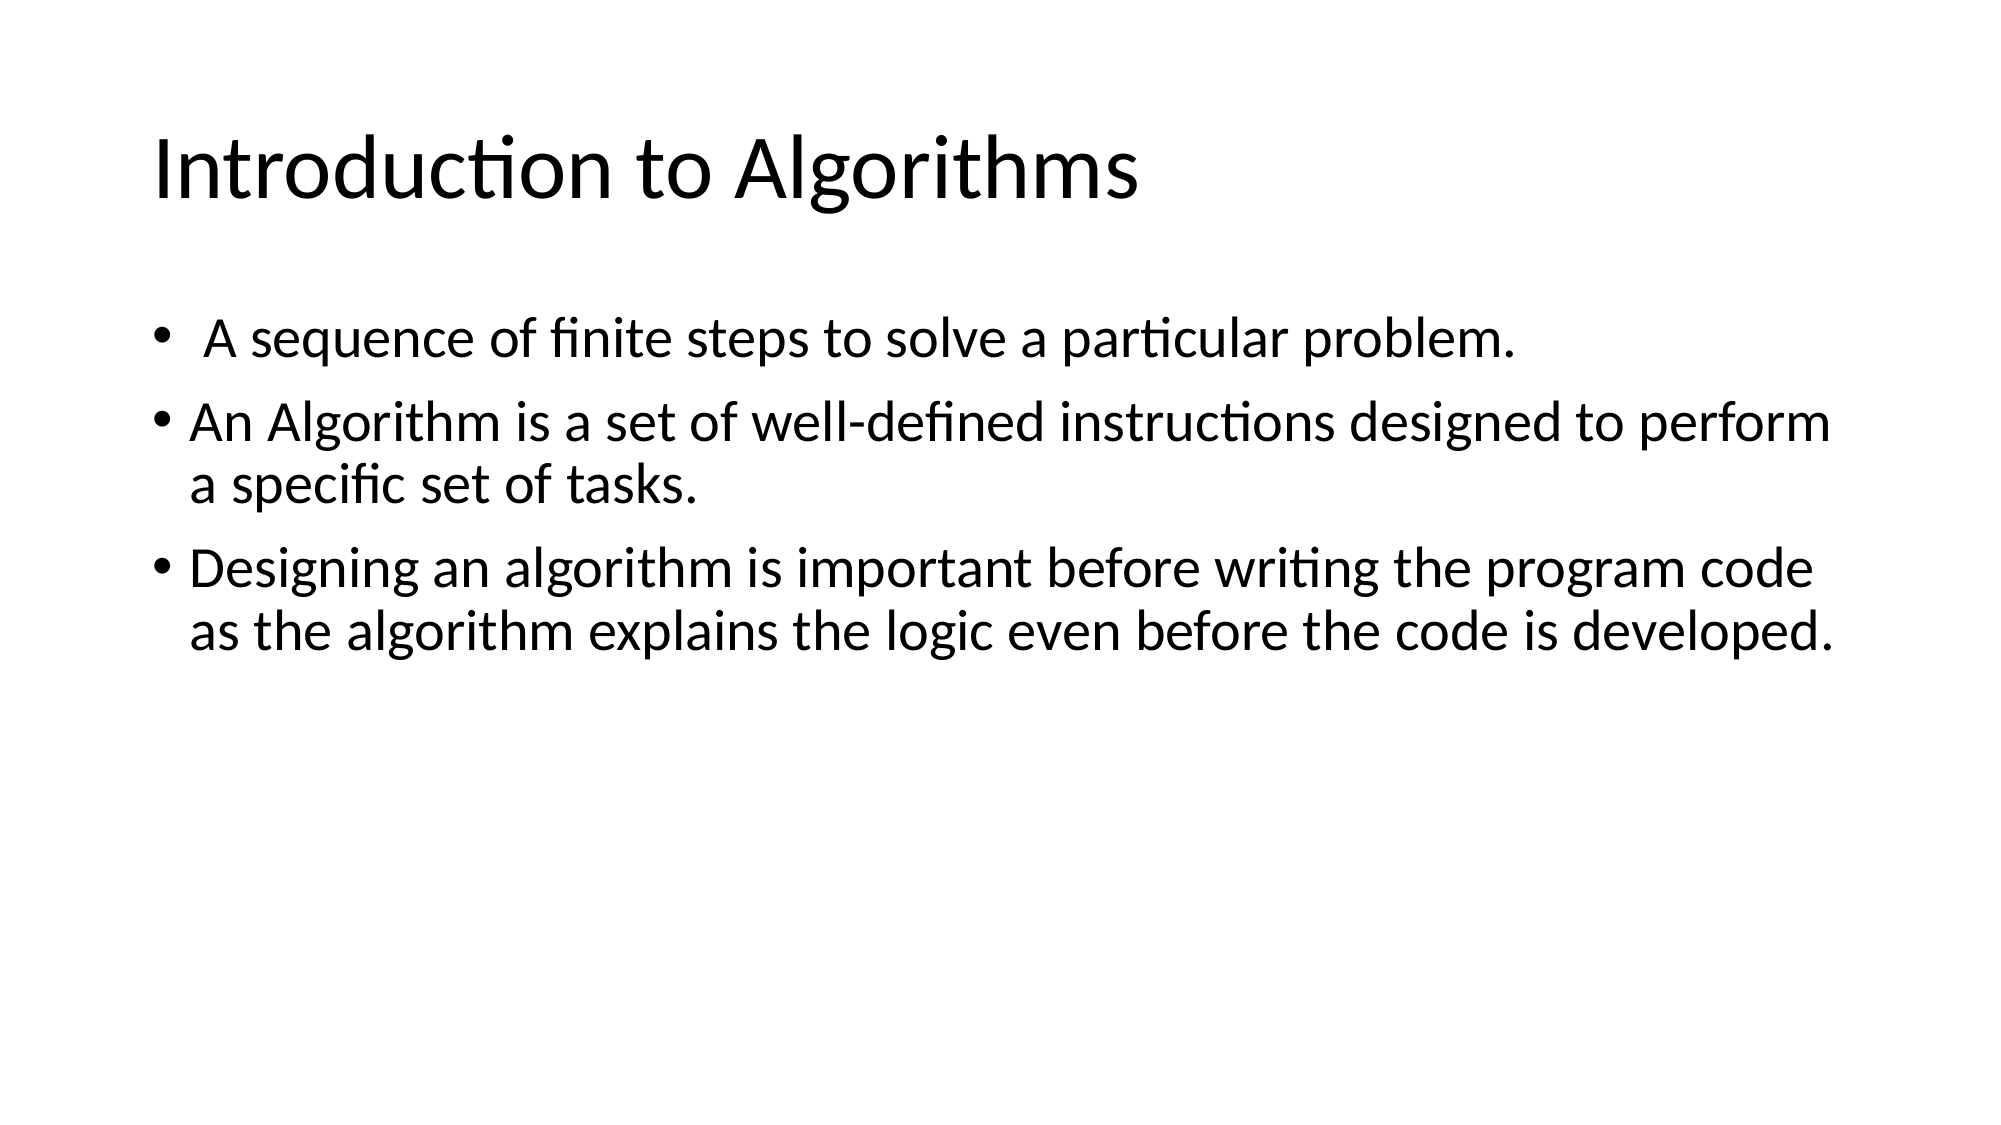

# Introduction to Algorithms
 A sequence of finite steps to solve a particular problem.
An Algorithm is a set of well-defined instructions designed to perform a specific set of tasks.
Designing an algorithm is important before writing the program code as the algorithm explains the logic even before the code is developed.